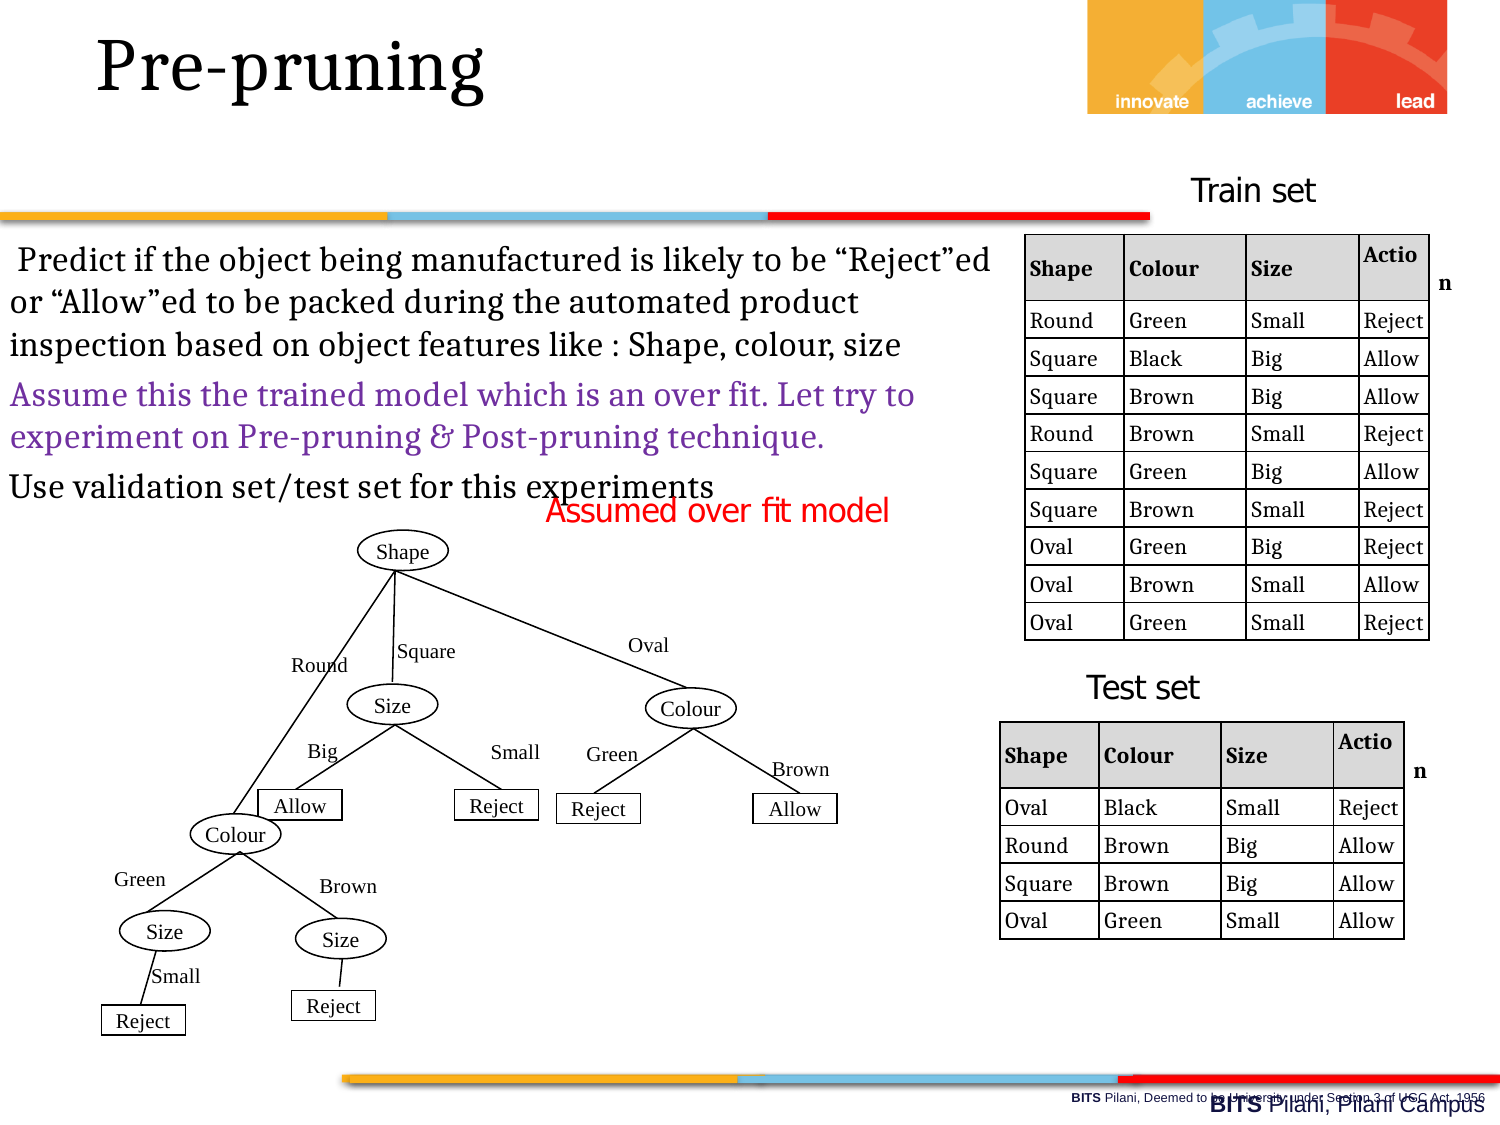

Pre-pruning
Train set
 Predict if the object being manufactured is likely to be “Reject”ed or “Allow”ed to be packed during the automated product inspection based on object features like : Shape, colour, size
Assume this the trained model which is an over fit. Let try to experiment on Pre-pruning & Post-pruning technique.
Use validation set/test set for this experiments

| Shape | Colour | Size | Action |
| --- | --- | --- | --- |
| Round | Green | Small | Reject |
| Square | Black | Big | Allow |
| Square | Brown | Big | Allow |
| Round | Brown | Small | Reject |
| Square | Green | Big | Allow |
| Square | Brown | Small | Reject |
| Oval | Green | Big | Reject |
| Oval | Brown | Small | Allow |
| Oval | Green | Small | Reject |
Assumed over fit model
Shape

Oval
Square
Round
Size
Colour

Big
Small
Green
Brown
Allow
Reject
Reject
Allow
Colour

Green
Brown
Size
Size

Small

Reject
Reject
Test set
| Shape | Colour | Size | Action |
| --- | --- | --- | --- |
| Oval | Black | Small | Reject |
| Round | Brown | Big | Allow |
| Square | Brown | Big | Allow |
| Oval | Green | Small | Allow |